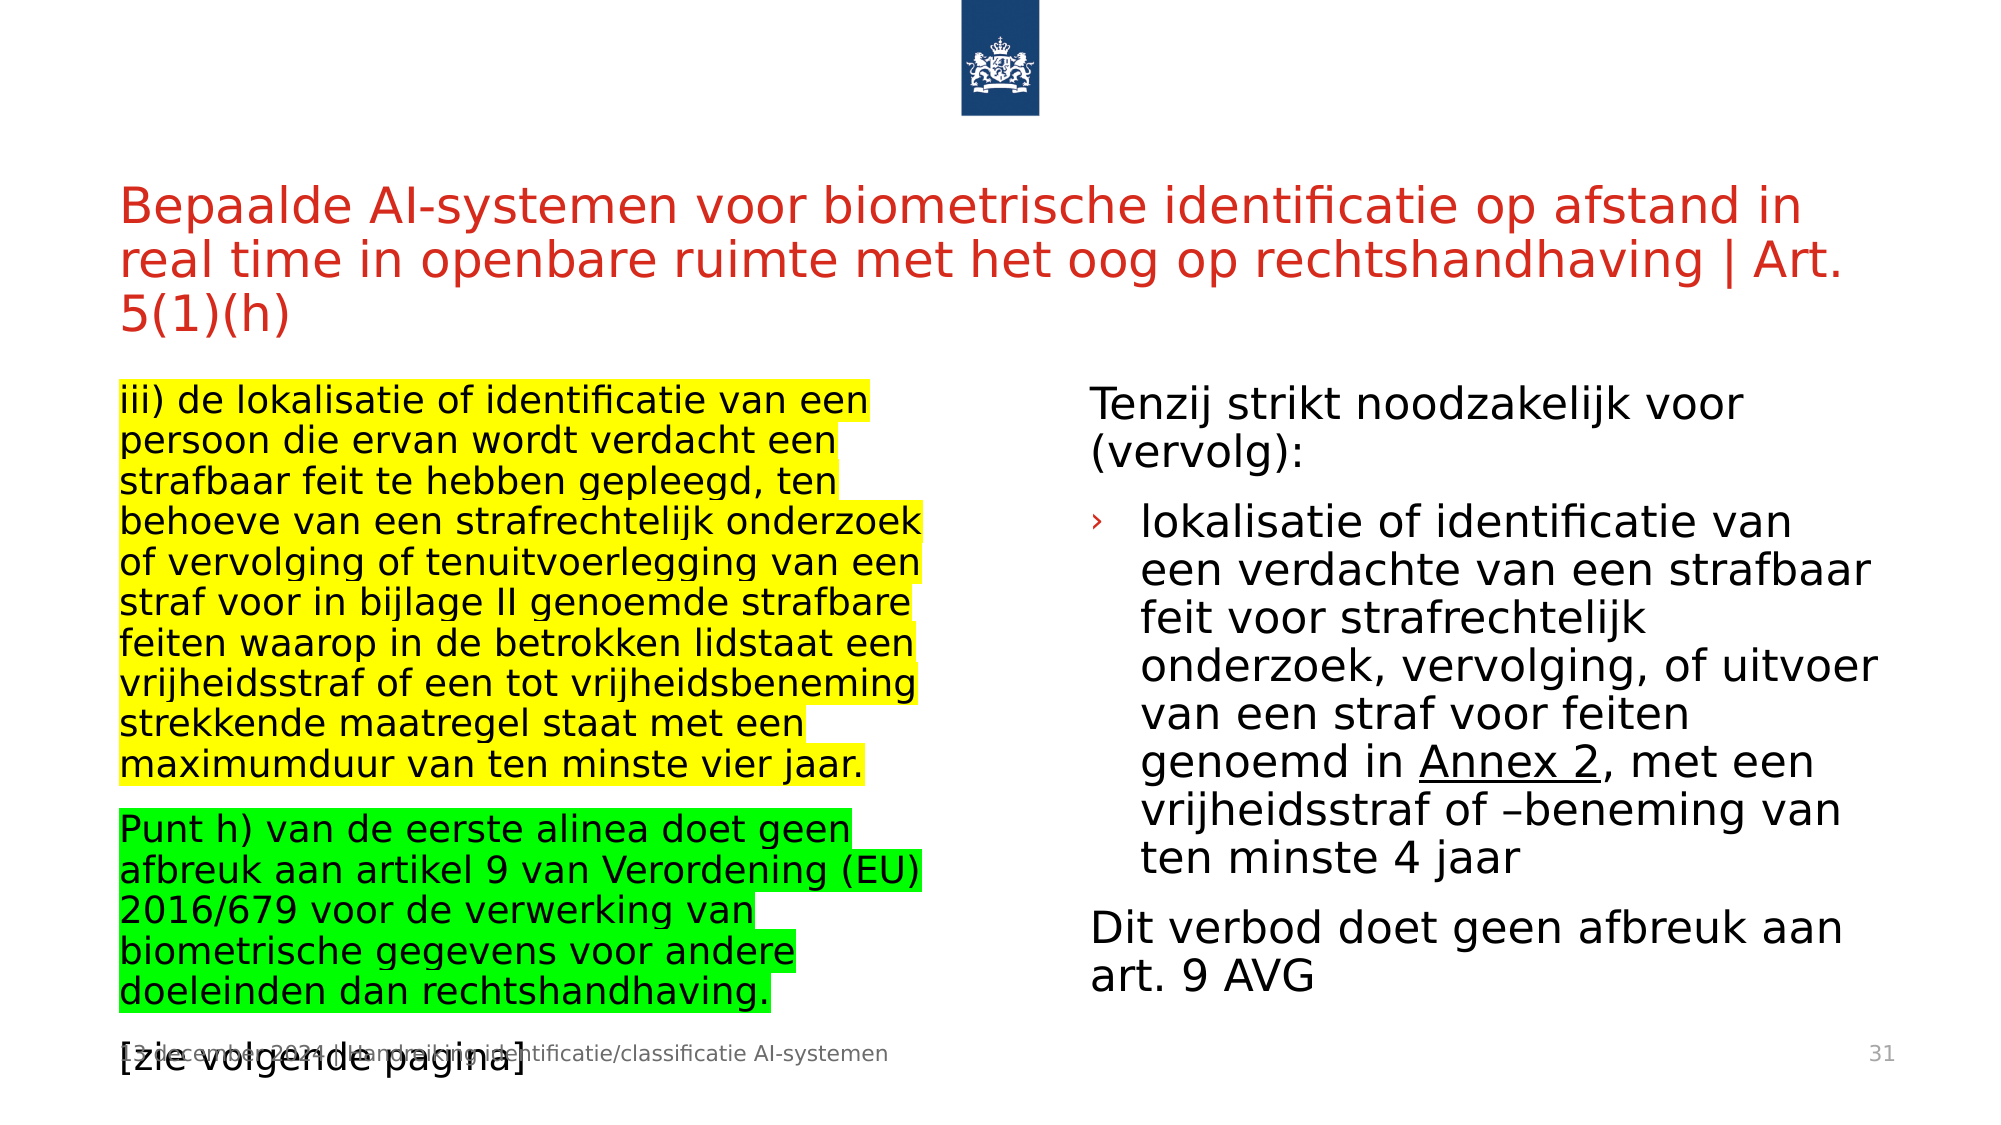

# Bepaalde AI-systemen voor biometrische identificatie op afstand in real time in openbare ruimte met het oog op rechtshandhaving | Art. 5(1)(h)
iii) de lokalisatie of identificatie van een persoon die ervan wordt verdacht een strafbaar feit te hebben gepleegd, ten behoeve van een strafrechtelijk onderzoek of vervolging of tenuitvoerlegging van een straf voor in bijlage II genoemde strafbare feiten waarop in de betrokken lidstaat een vrijheidsstraf of een tot vrijheidsbeneming strekkende maatregel staat met een maximumduur van ten minste vier jaar.
Punt h) van de eerste alinea doet geen afbreuk aan artikel 9 van Verordening (EU) 2016/679 voor de verwerking van biometrische gegevens voor andere doeleinden dan rechtshandhaving.
[zie volgende pagina]

Tenzij strikt noodzakelijk voor (vervolg):
lokalisatie of identificatie van een verdachte van een strafbaar feit voor strafrechtelijk onderzoek, vervolging, of uitvoer van een straf voor feiten genoemd in Annex 2, met een vrijheidsstraf of –beneming van ten minste 4 jaar
Dit verbod doet geen afbreuk aan art. 9 AVG
13 december 2024 | Handreiking identificatie/classificatie AI-systemen
31